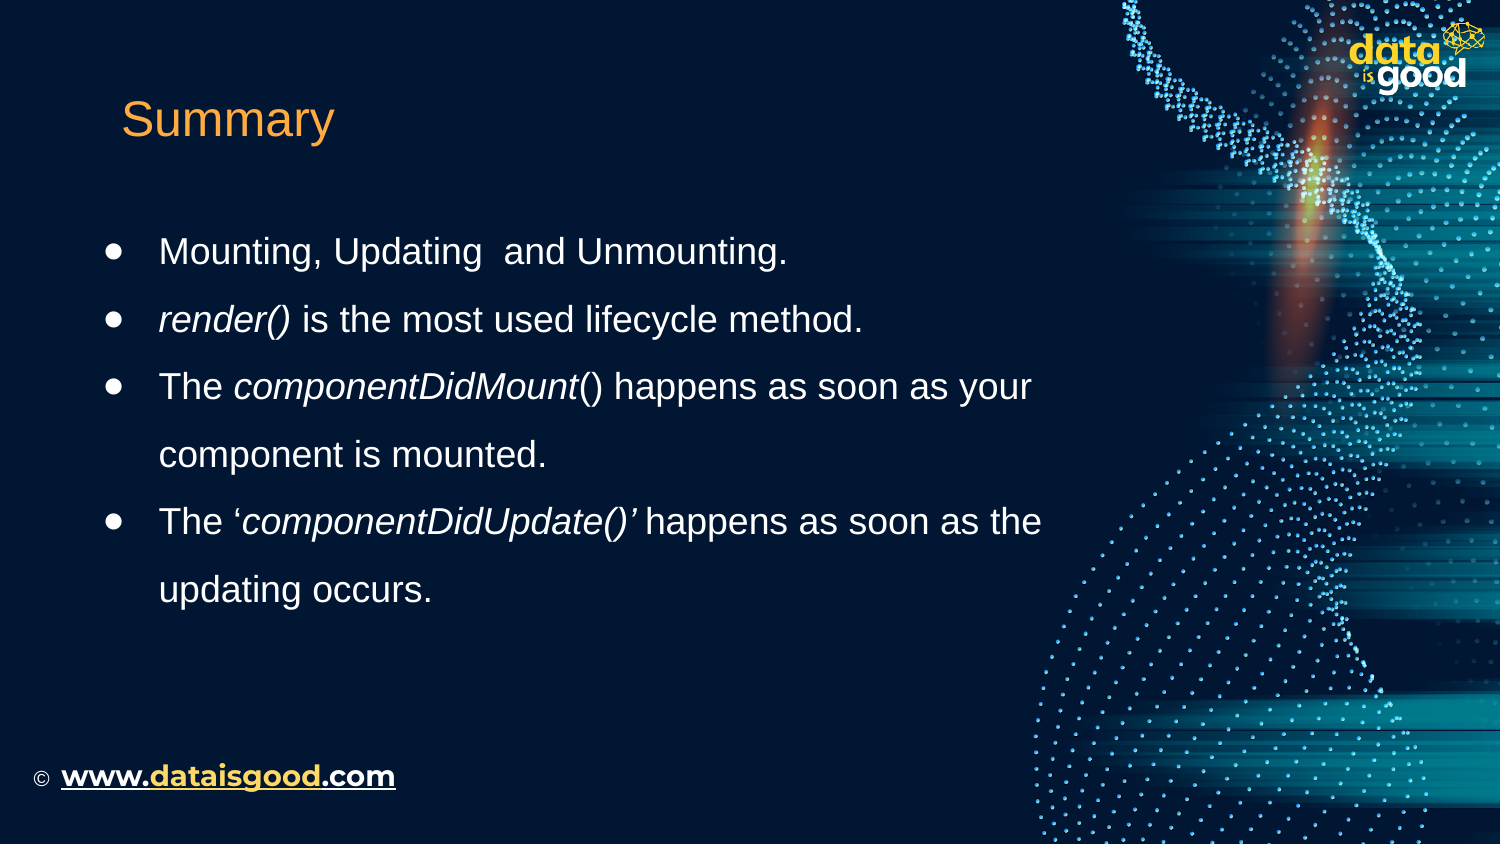

# Summary
Mounting, Updating  and Unmounting.
render() is the most used lifecycle method.
The componentDidMount() happens as soon as your component is mounted.
The ‘componentDidUpdate()’ happens as soon as the updating occurs.